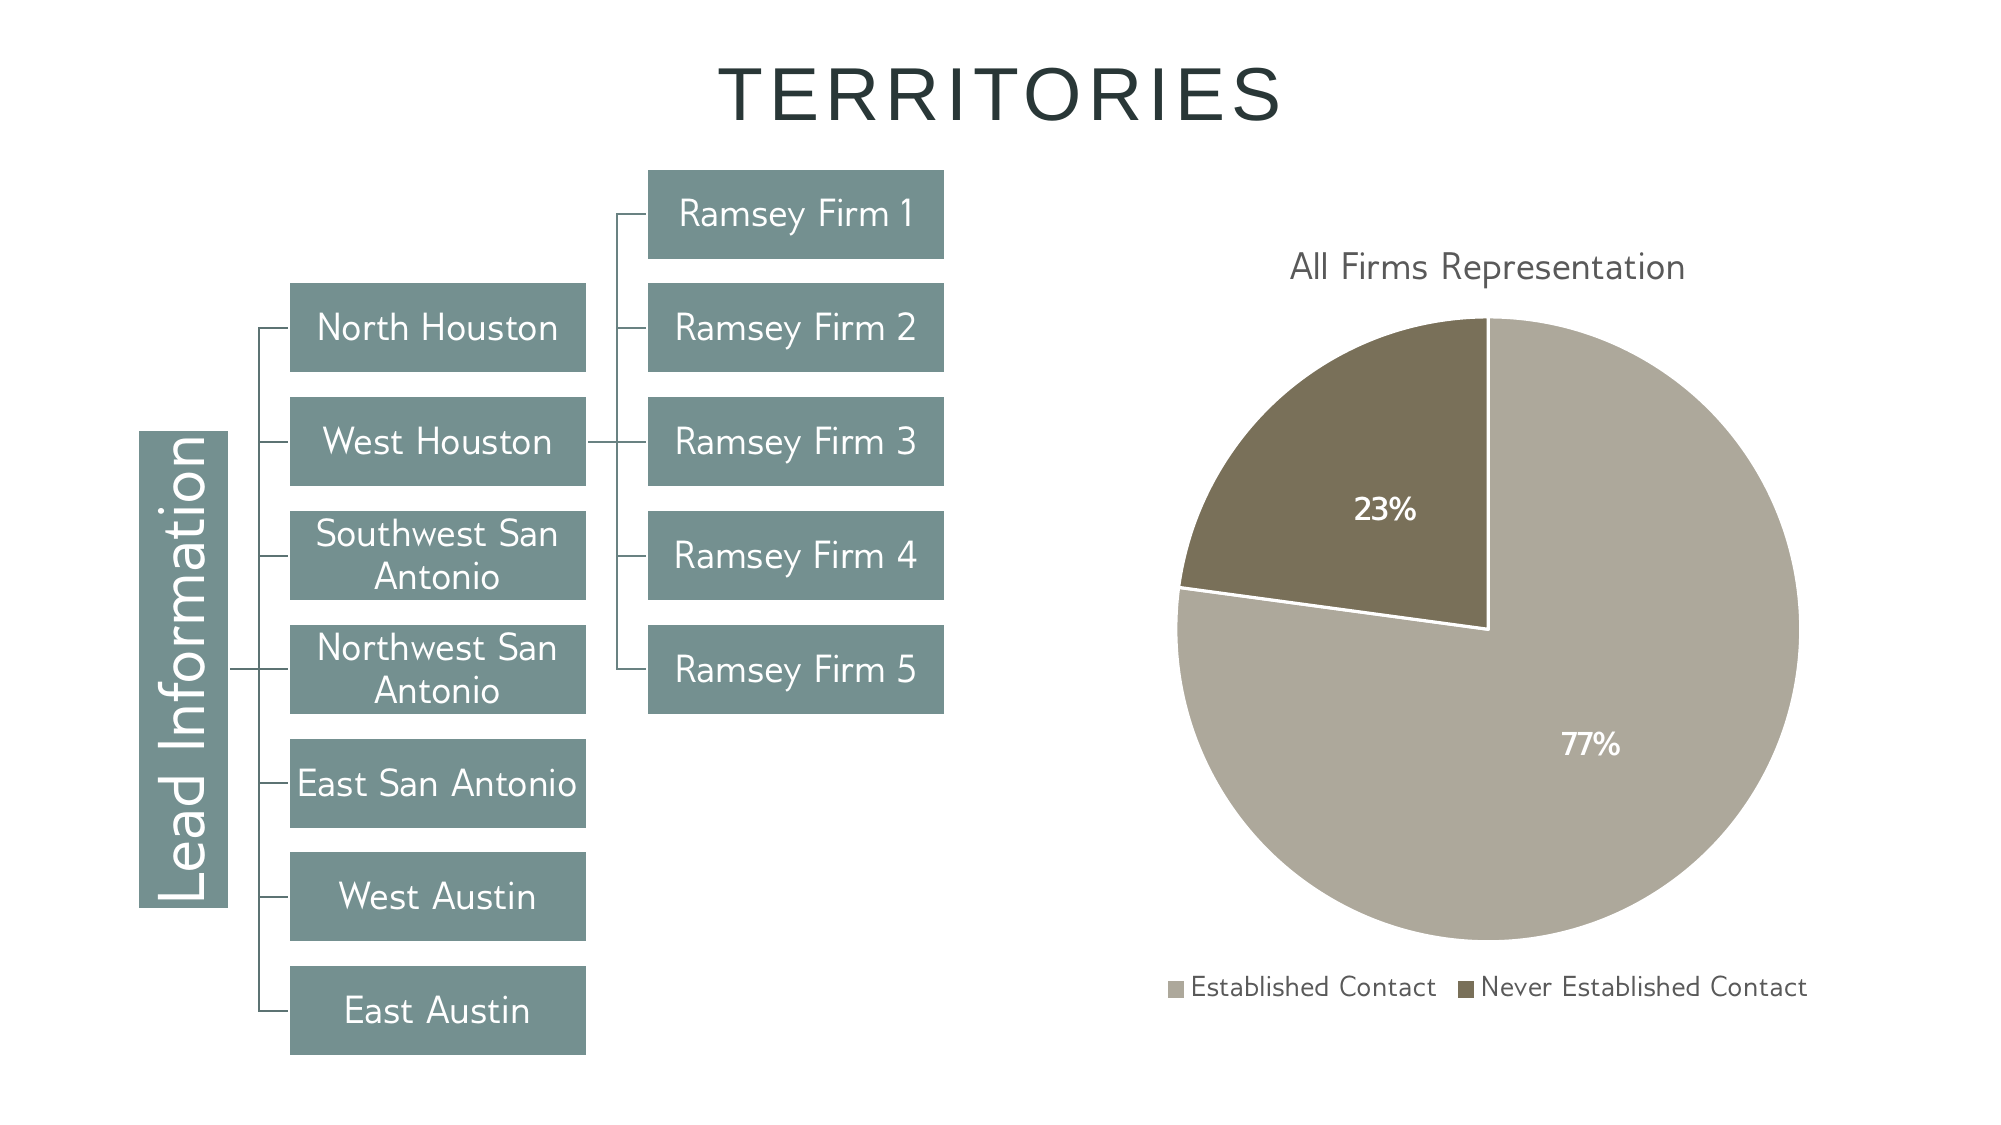

# Territories

Lead Information
North Houston
West Houston
Ramsey Firm 1
Ramsey Firm 2
Ramsey Firm 3
Ramsey Firm 4
Ramsey Firm 5
Southwest San Antonio
Northwest San Antonio
East San Antonio
West Austin
East Austin

### Chart: All Firms Representation

| Category | Representation |
|---|---|
| Established Contact | 27.0 |
| Never Established Contact | 8.0 |